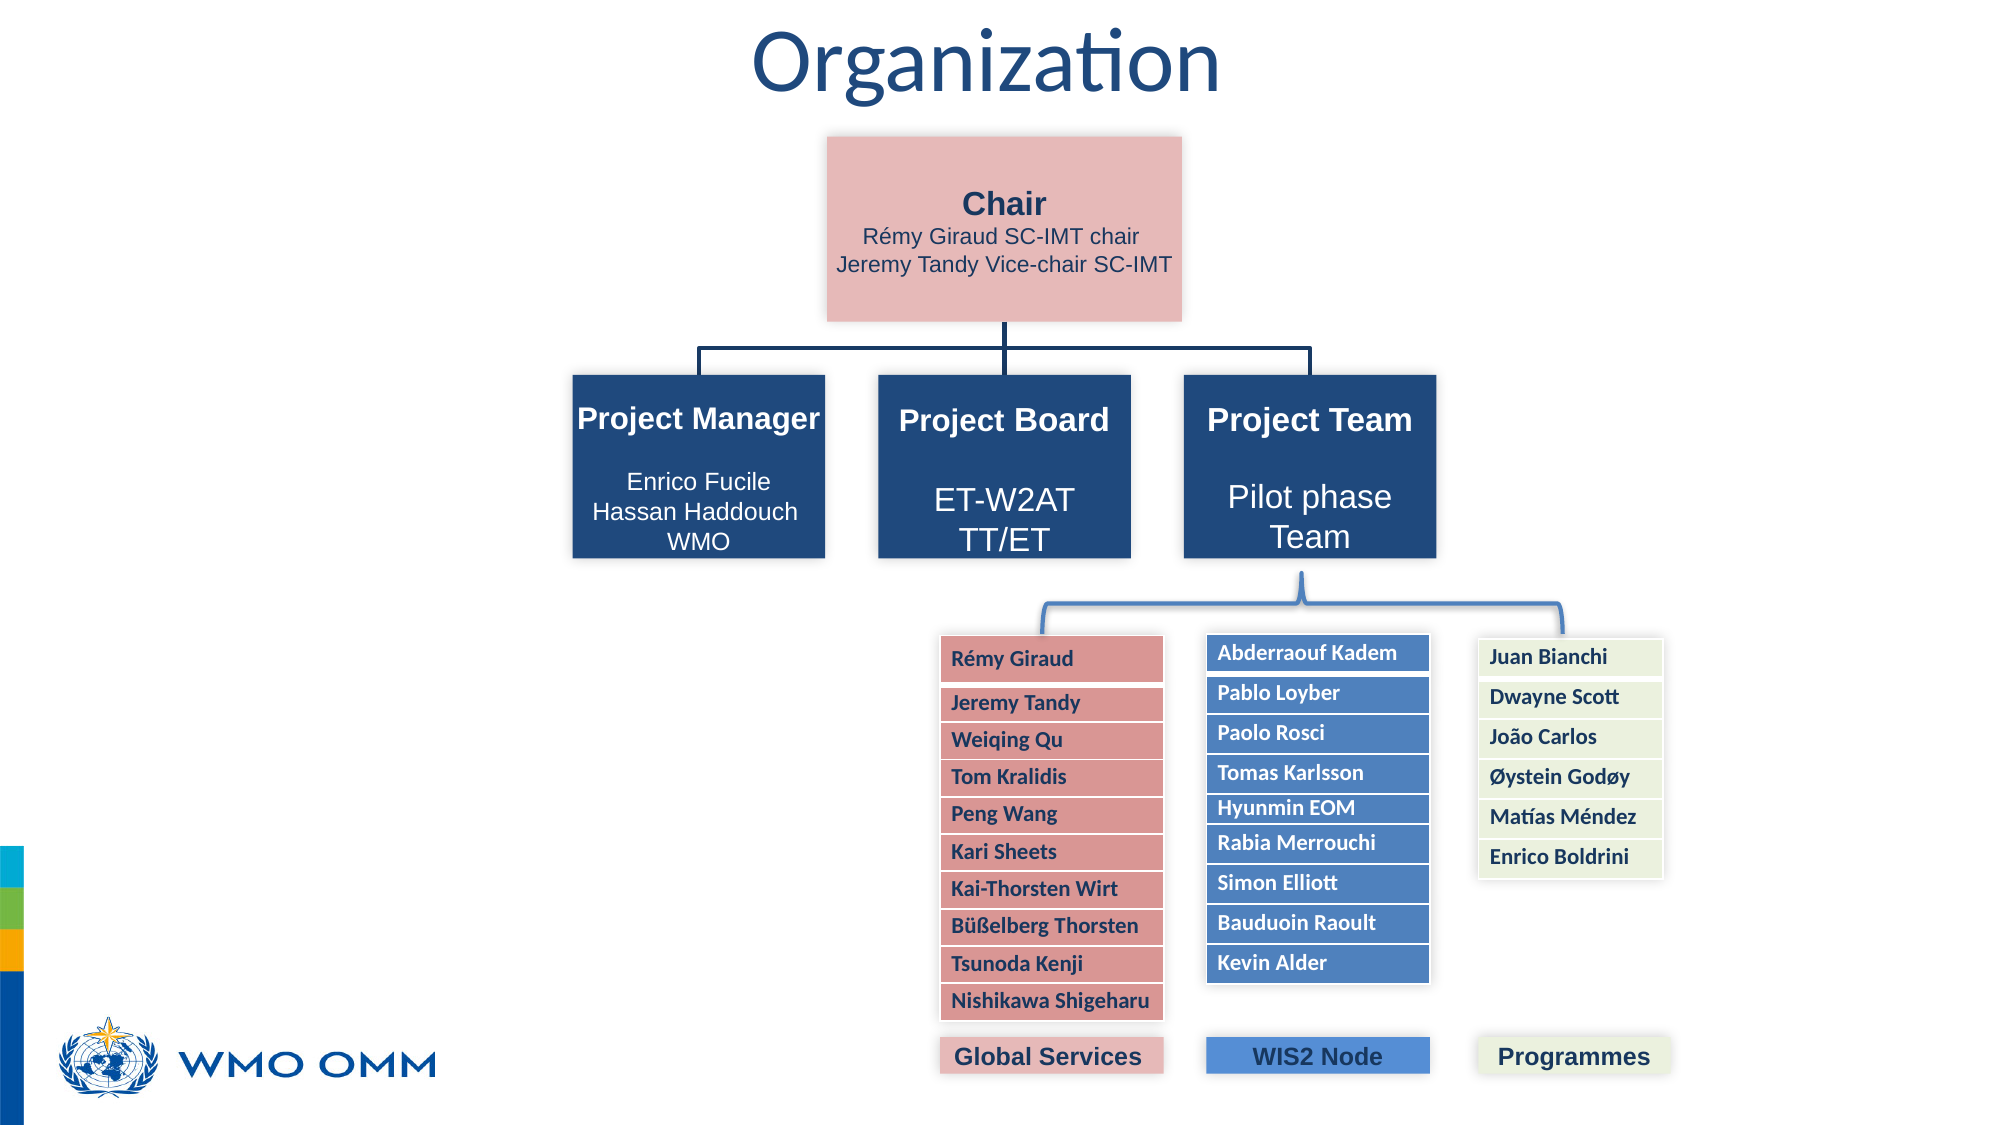

# Organization
Chair
Rémy Giraud SC-IMT chair
Jeremy Tandy Vice-chair SC-IMT
Project Manager

Enrico Fucile
Hassan Haddouch
WMO
Project Board

ET-W2AT
TT/ET
Project Team

Pilot phase Team

| Abderraouf Kadem |
| --- |
| Pablo Loyber |
| Paolo Rosci |
| Tomas Karlsson |
| Hyunmin EOM |
| Rabia Merrouchi |
| Simon Elliott |
| Bauduoin Raoult |
| Kevin Alder |
| Rémy Giraud |
| --- |
| Jeremy Tandy |
| Weiqing Qu |
| Tom Kralidis |
| Peng Wang |
| Kari Sheets |
| Kai-Thorsten Wirt |
| Büßelberg Thorsten |
| Tsunoda Kenji |
| Nishikawa Shigeharu |
| Juan Bianchi |
| --- |
| Dwayne Scott |
| João Carlos |
| Øystein Godøy |
| Matías Méndez |
| Enrico Boldrini |
Global Services
WIS2 Node
Programmes